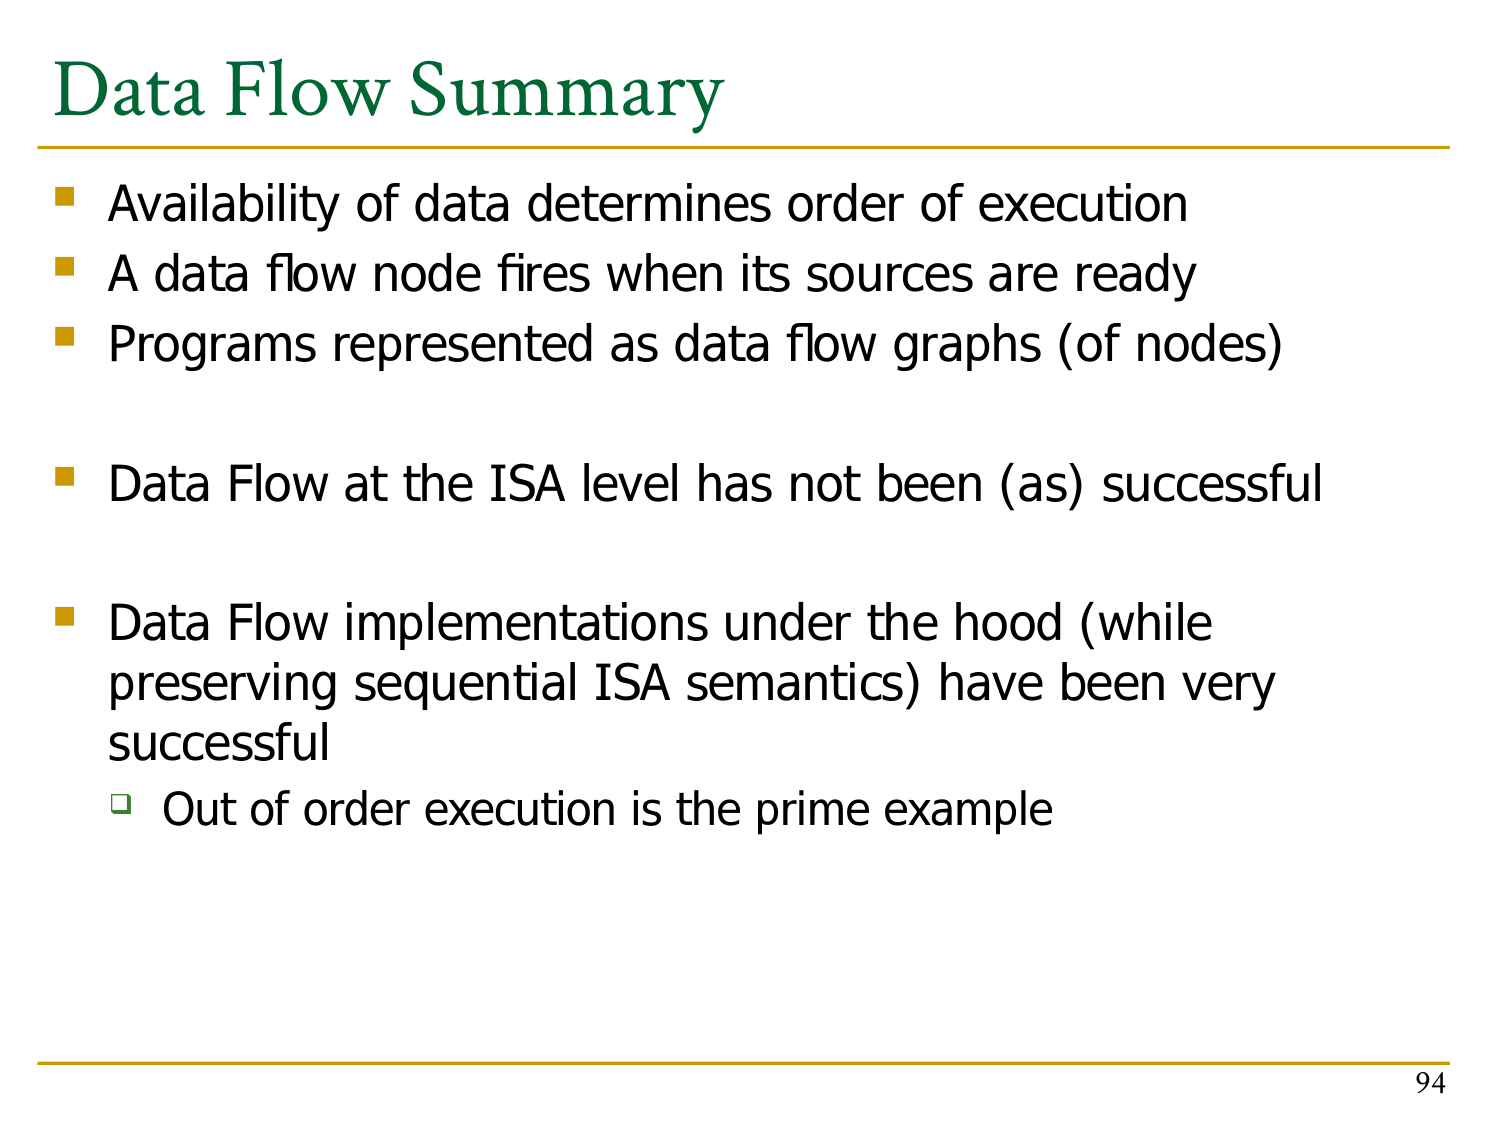

# Data Flow Summary
Availability of data determines order of execution
A data flow node fires when its sources are ready
Programs represented as data flow graphs (of nodes)

Data Flow at the ISA level has not been (as) successful

Data Flow implementations under the hood (while preserving sequential ISA semantics) have been very successful
Out of order execution is the prime example
94